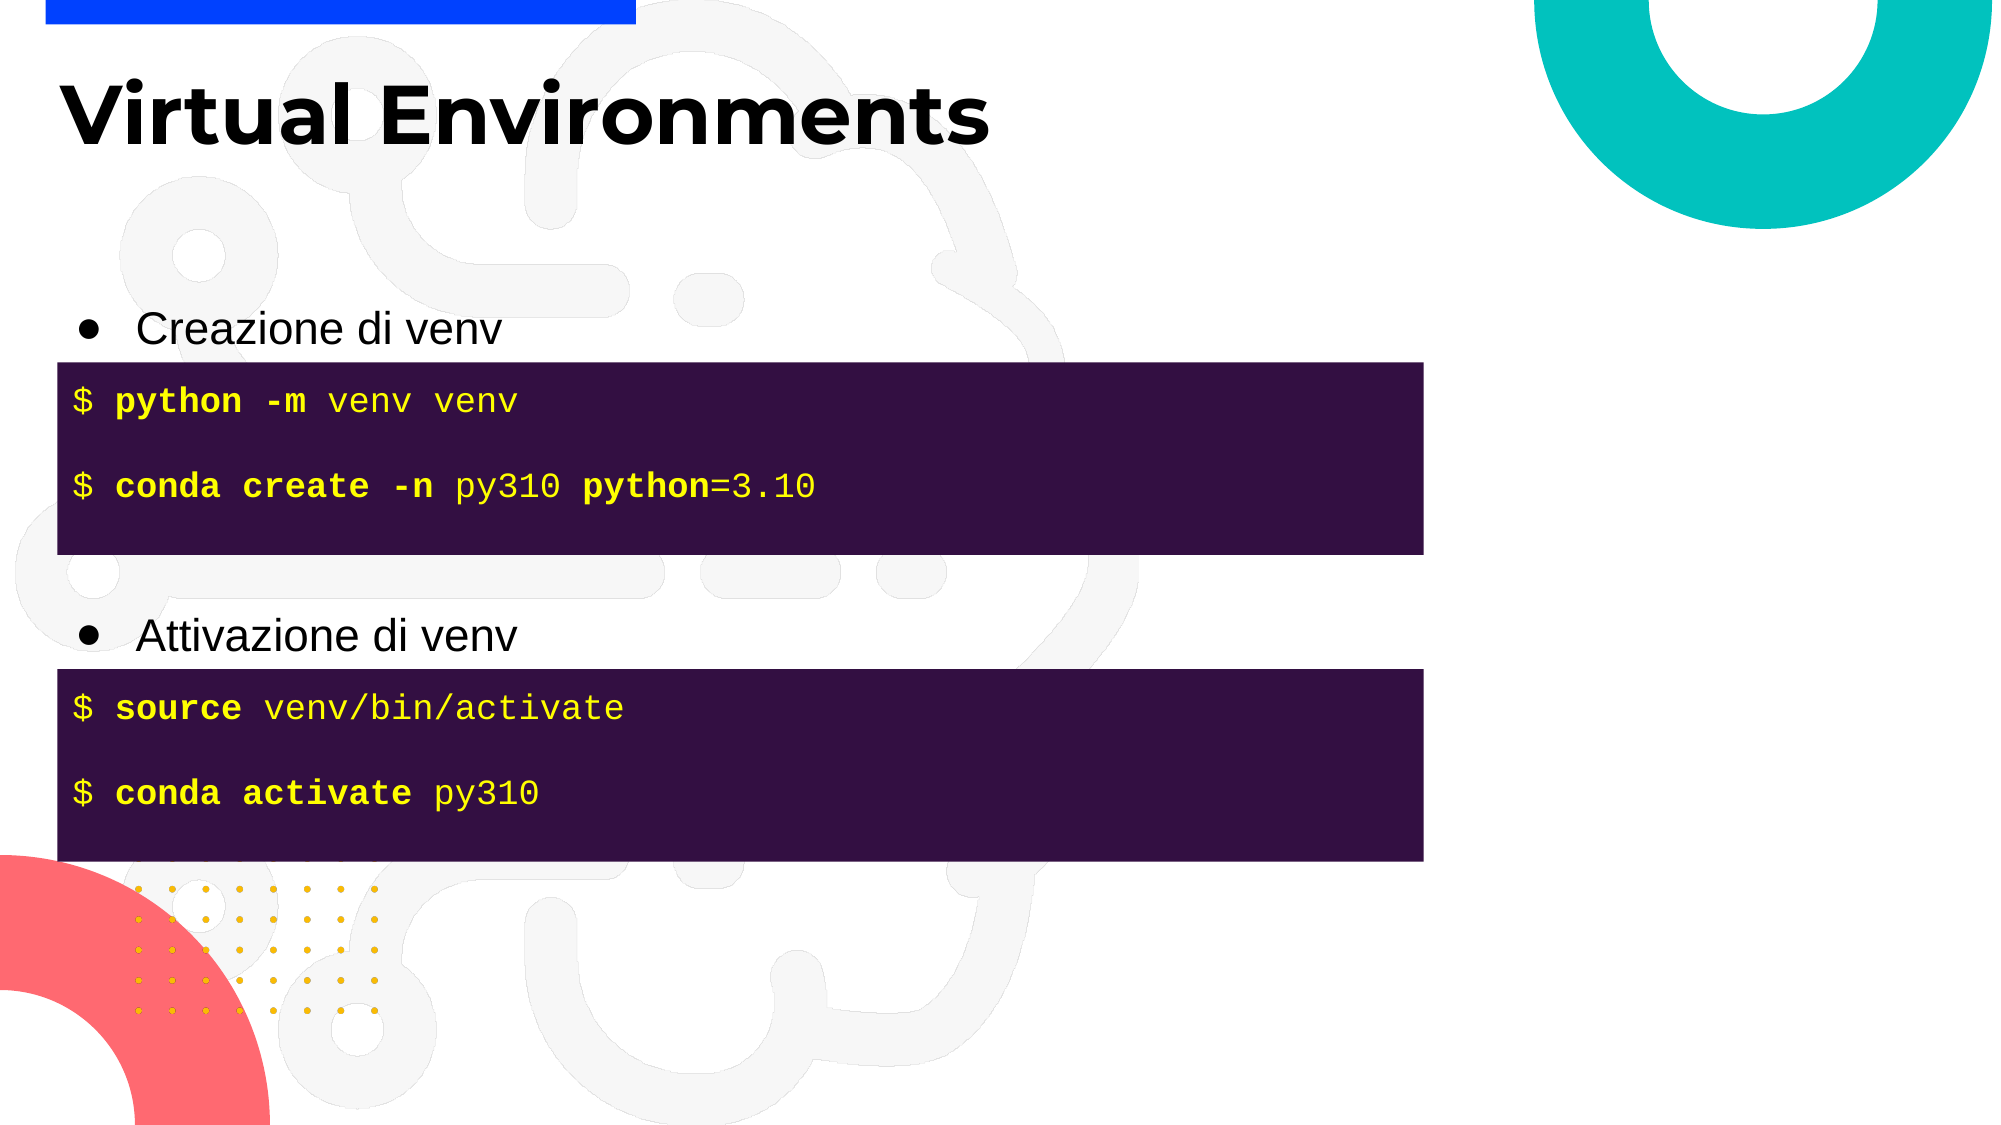

# Virtual Environments
Creazione di venv
$ python -m venv venv

$ conda create -n py310 python=3.10

Attivazione di venv
$ source venv/bin/activate

$ conda activate py310